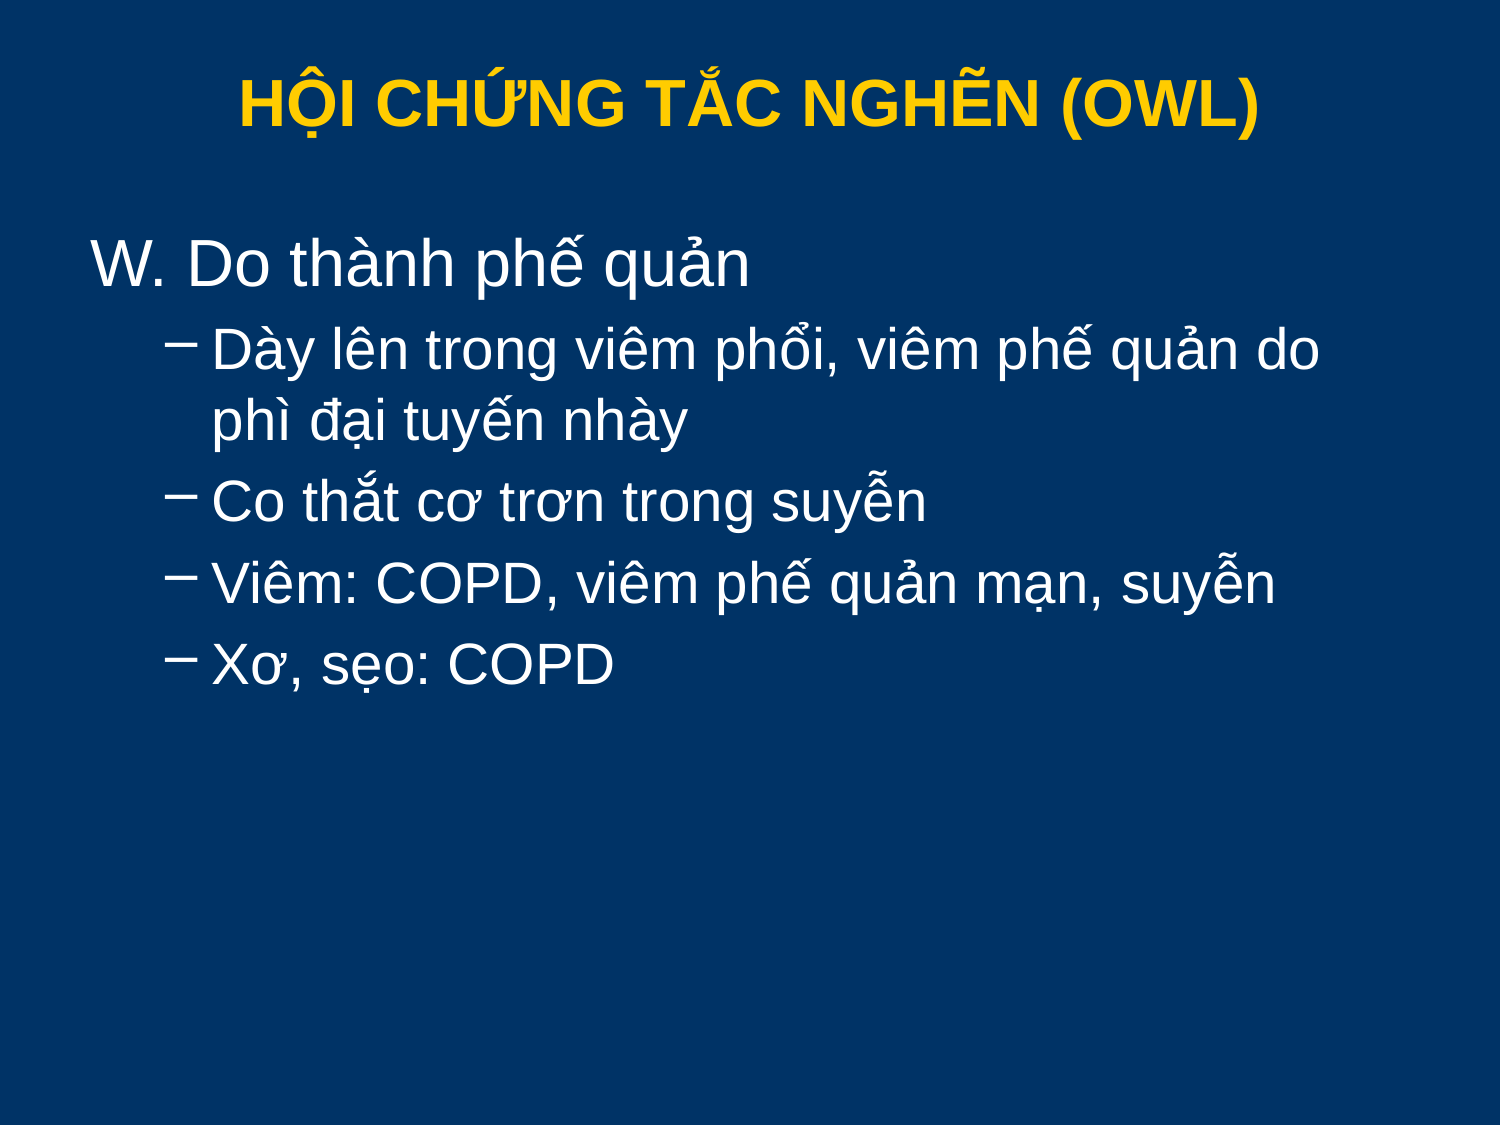

# HỘI CHỨNG TẮC NGHẼN (OWL)
W. Do thành phế quản
Dày lên trong viêm phổi, viêm phế quản do phì đại tuyến nhày
Co thắt cơ trơn trong suyễn
Viêm: COPD, viêm phế quản mạn, suyễn
Xơ, sẹo: COPD